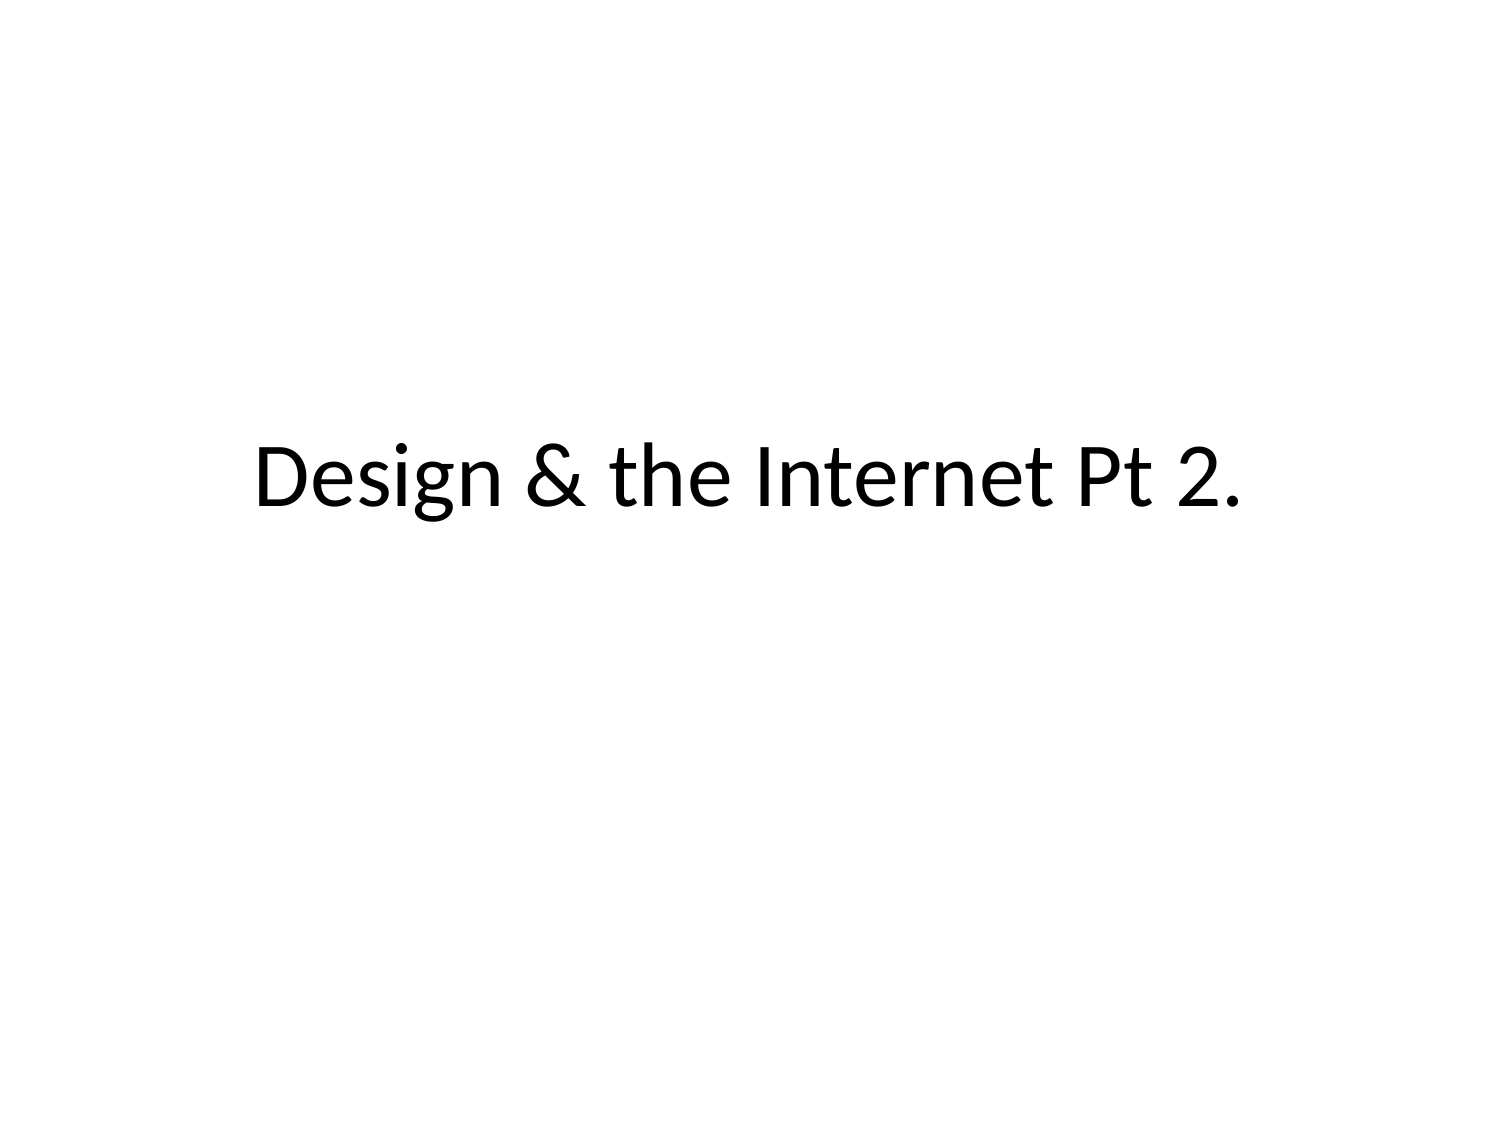

# Design & the Internet Pt 2.